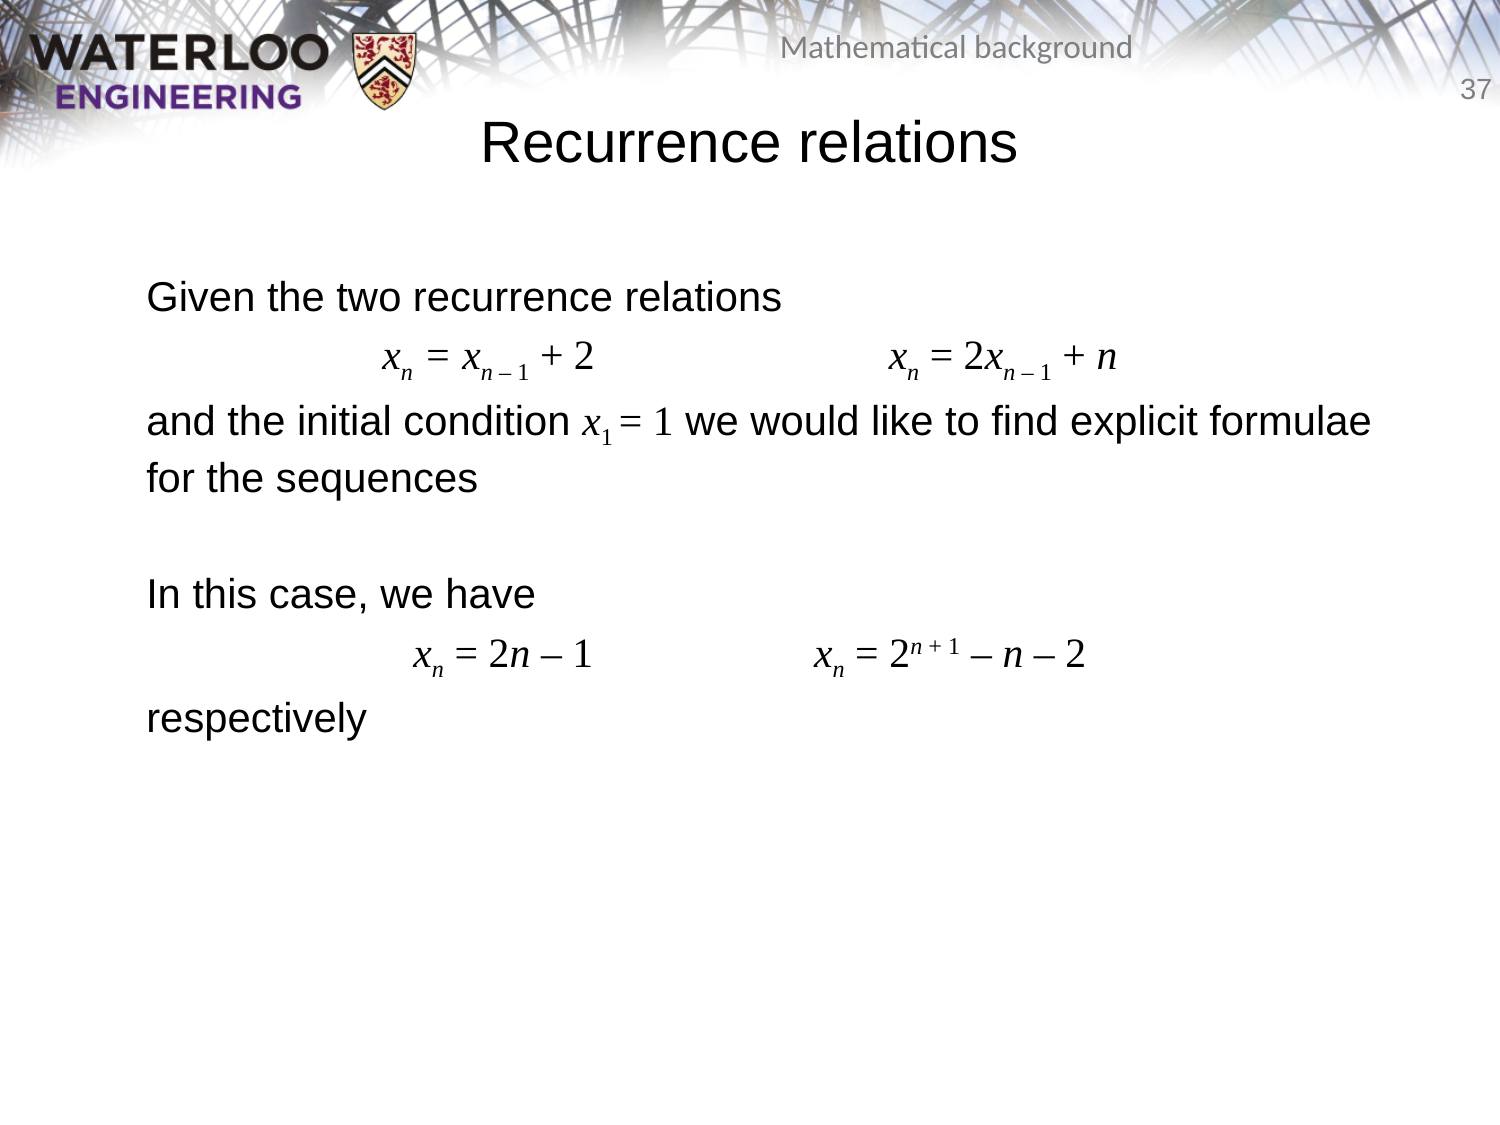

# Recurrence relations
	Given the two recurrence relations
xn = xn – 1 + 2		xn = 2xn – 1 + n
	and the initial condition x1 = 1 we would like to find explicit formulae for the sequences

	In this case, we have
xn = 2n – 1                     xn = 2n + 1 – n – 2
	respectively